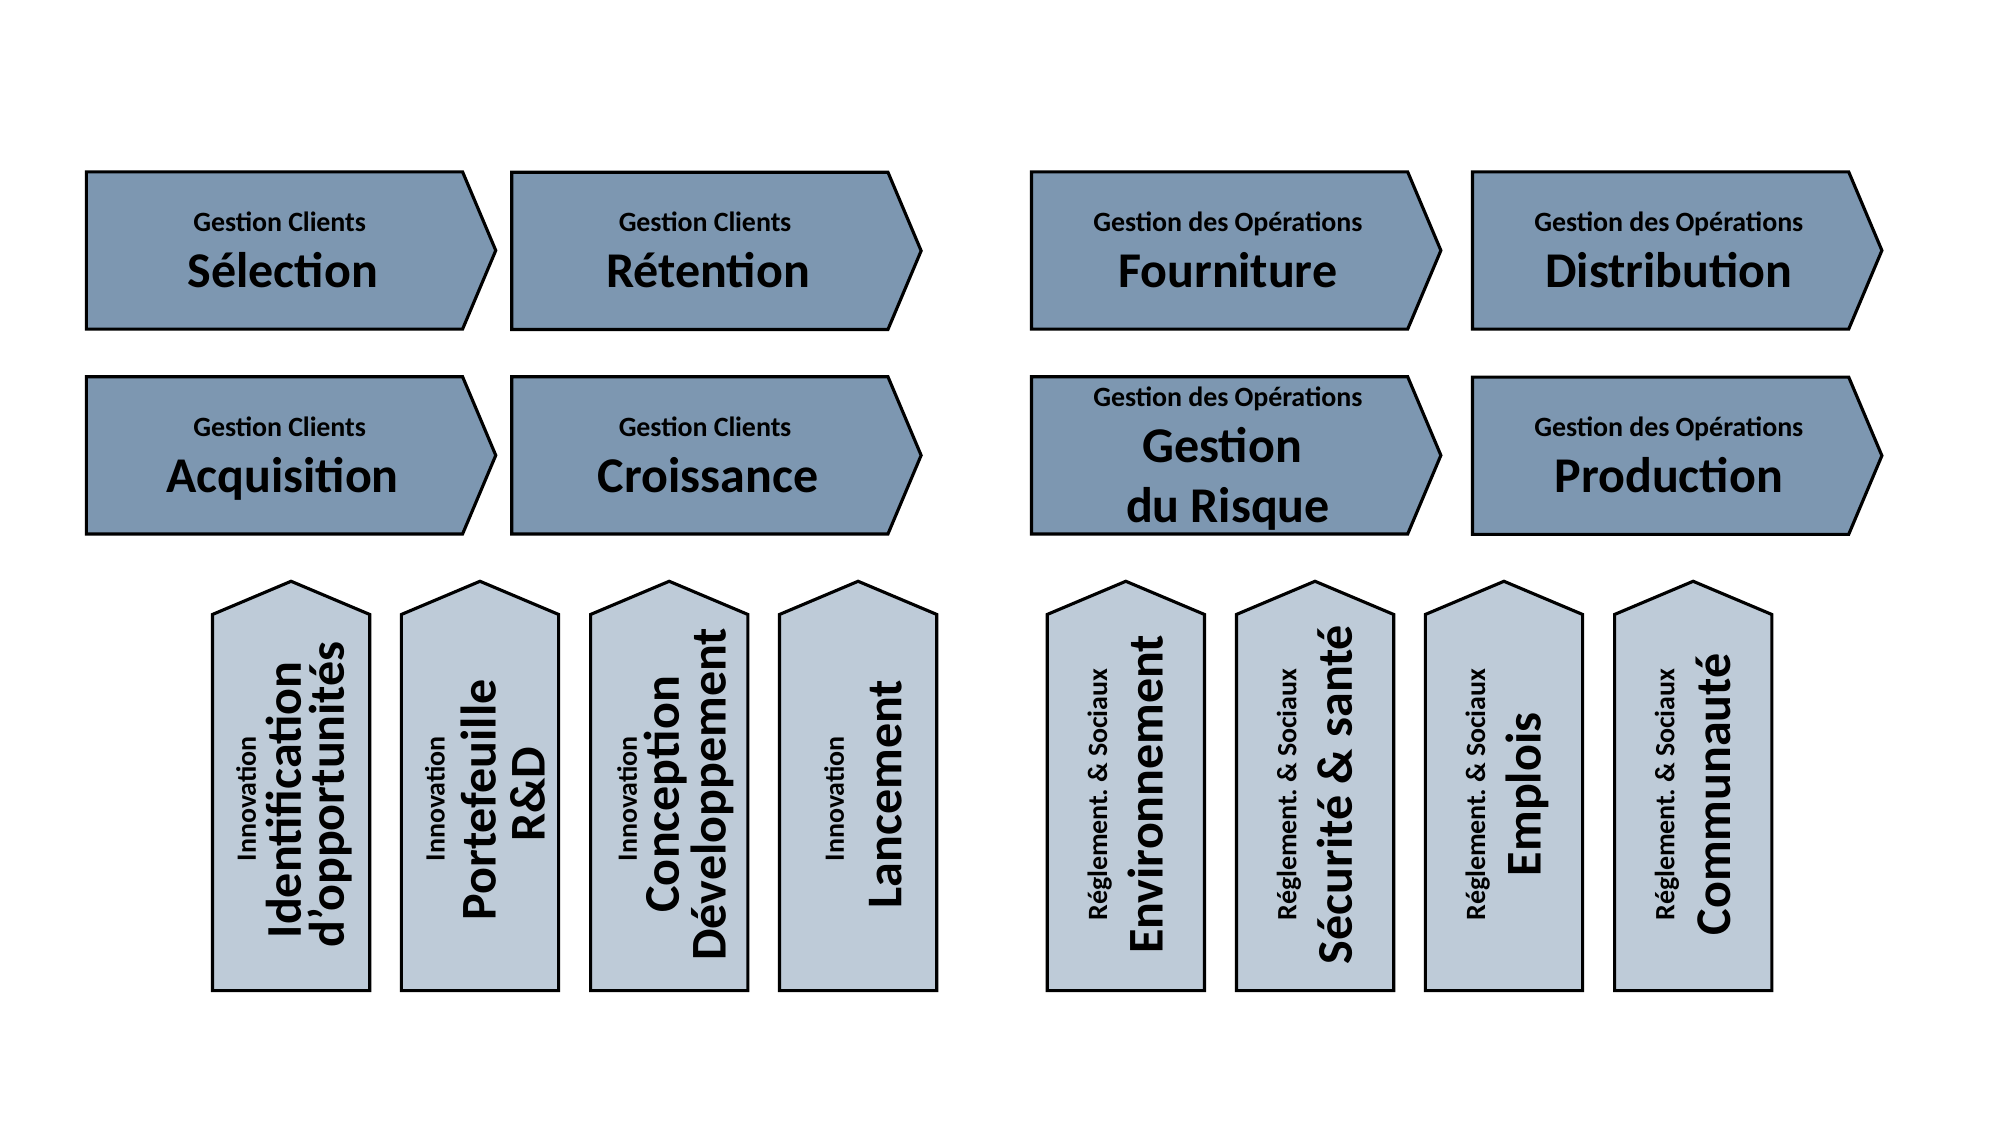

Gestion Clients
Sélection
Gestion des Opérations
Fourniture
Gestion des Opérations
Distribution
Gestion Clients
Rétention
Gestion Clients
Acquisition
Gestion Clients
Croissance
Gestion des Opérations
Gestion
du Risque
Gestion des Opérations
Production
Innovation
Identification
d’opportunités
Innovation
Portefeuille
R&D
Réglement. & Sociaux
Environnement
Réglement. & Sociaux
Communauté
Innovation
Conception
Développement
Innovation
Lancement
Réglement. & Sociaux
Sécurité & santé
Réglement. & Sociaux
Emplois